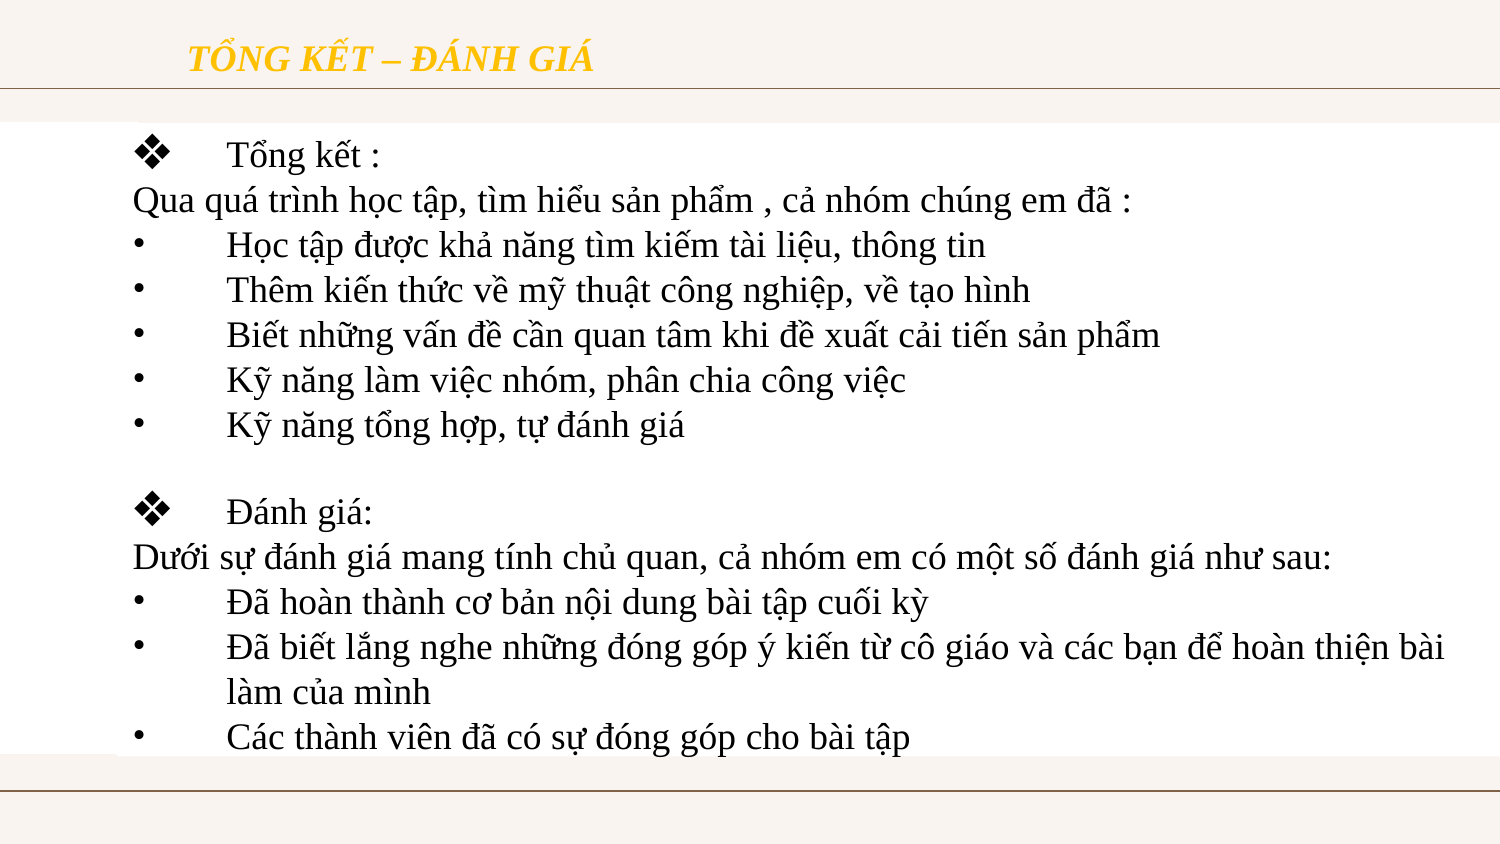

TỔNG KẾT – ĐÁNH GIÁ

Tổng kết :
Qua quá trình học tập, tìm hiểu sản phẩm , cả nhóm chúng em đã :
Học tập được khả năng tìm kiếm tài liệu, thông tin
Thêm kiến thức về mỹ thuật công nghiệp, về tạo hình
Biết những vấn đề cần quan tâm khi đề xuất cải tiến sản phẩm
Kỹ năng làm việc nhóm, phân chia công việc
Kỹ năng tổng hợp, tự đánh giá

Đánh giá:
Dưới sự đánh giá mang tính chủ quan, cả nhóm em có một số đánh giá như sau:
Đã hoàn thành cơ bản nội dung bài tập cuối kỳ
Đã biết lắng nghe những đóng góp ý kiến từ cô giáo và các bạn để hoàn thiện bài làm của mình
Các thành viên đã có sự đóng góp cho bài tập